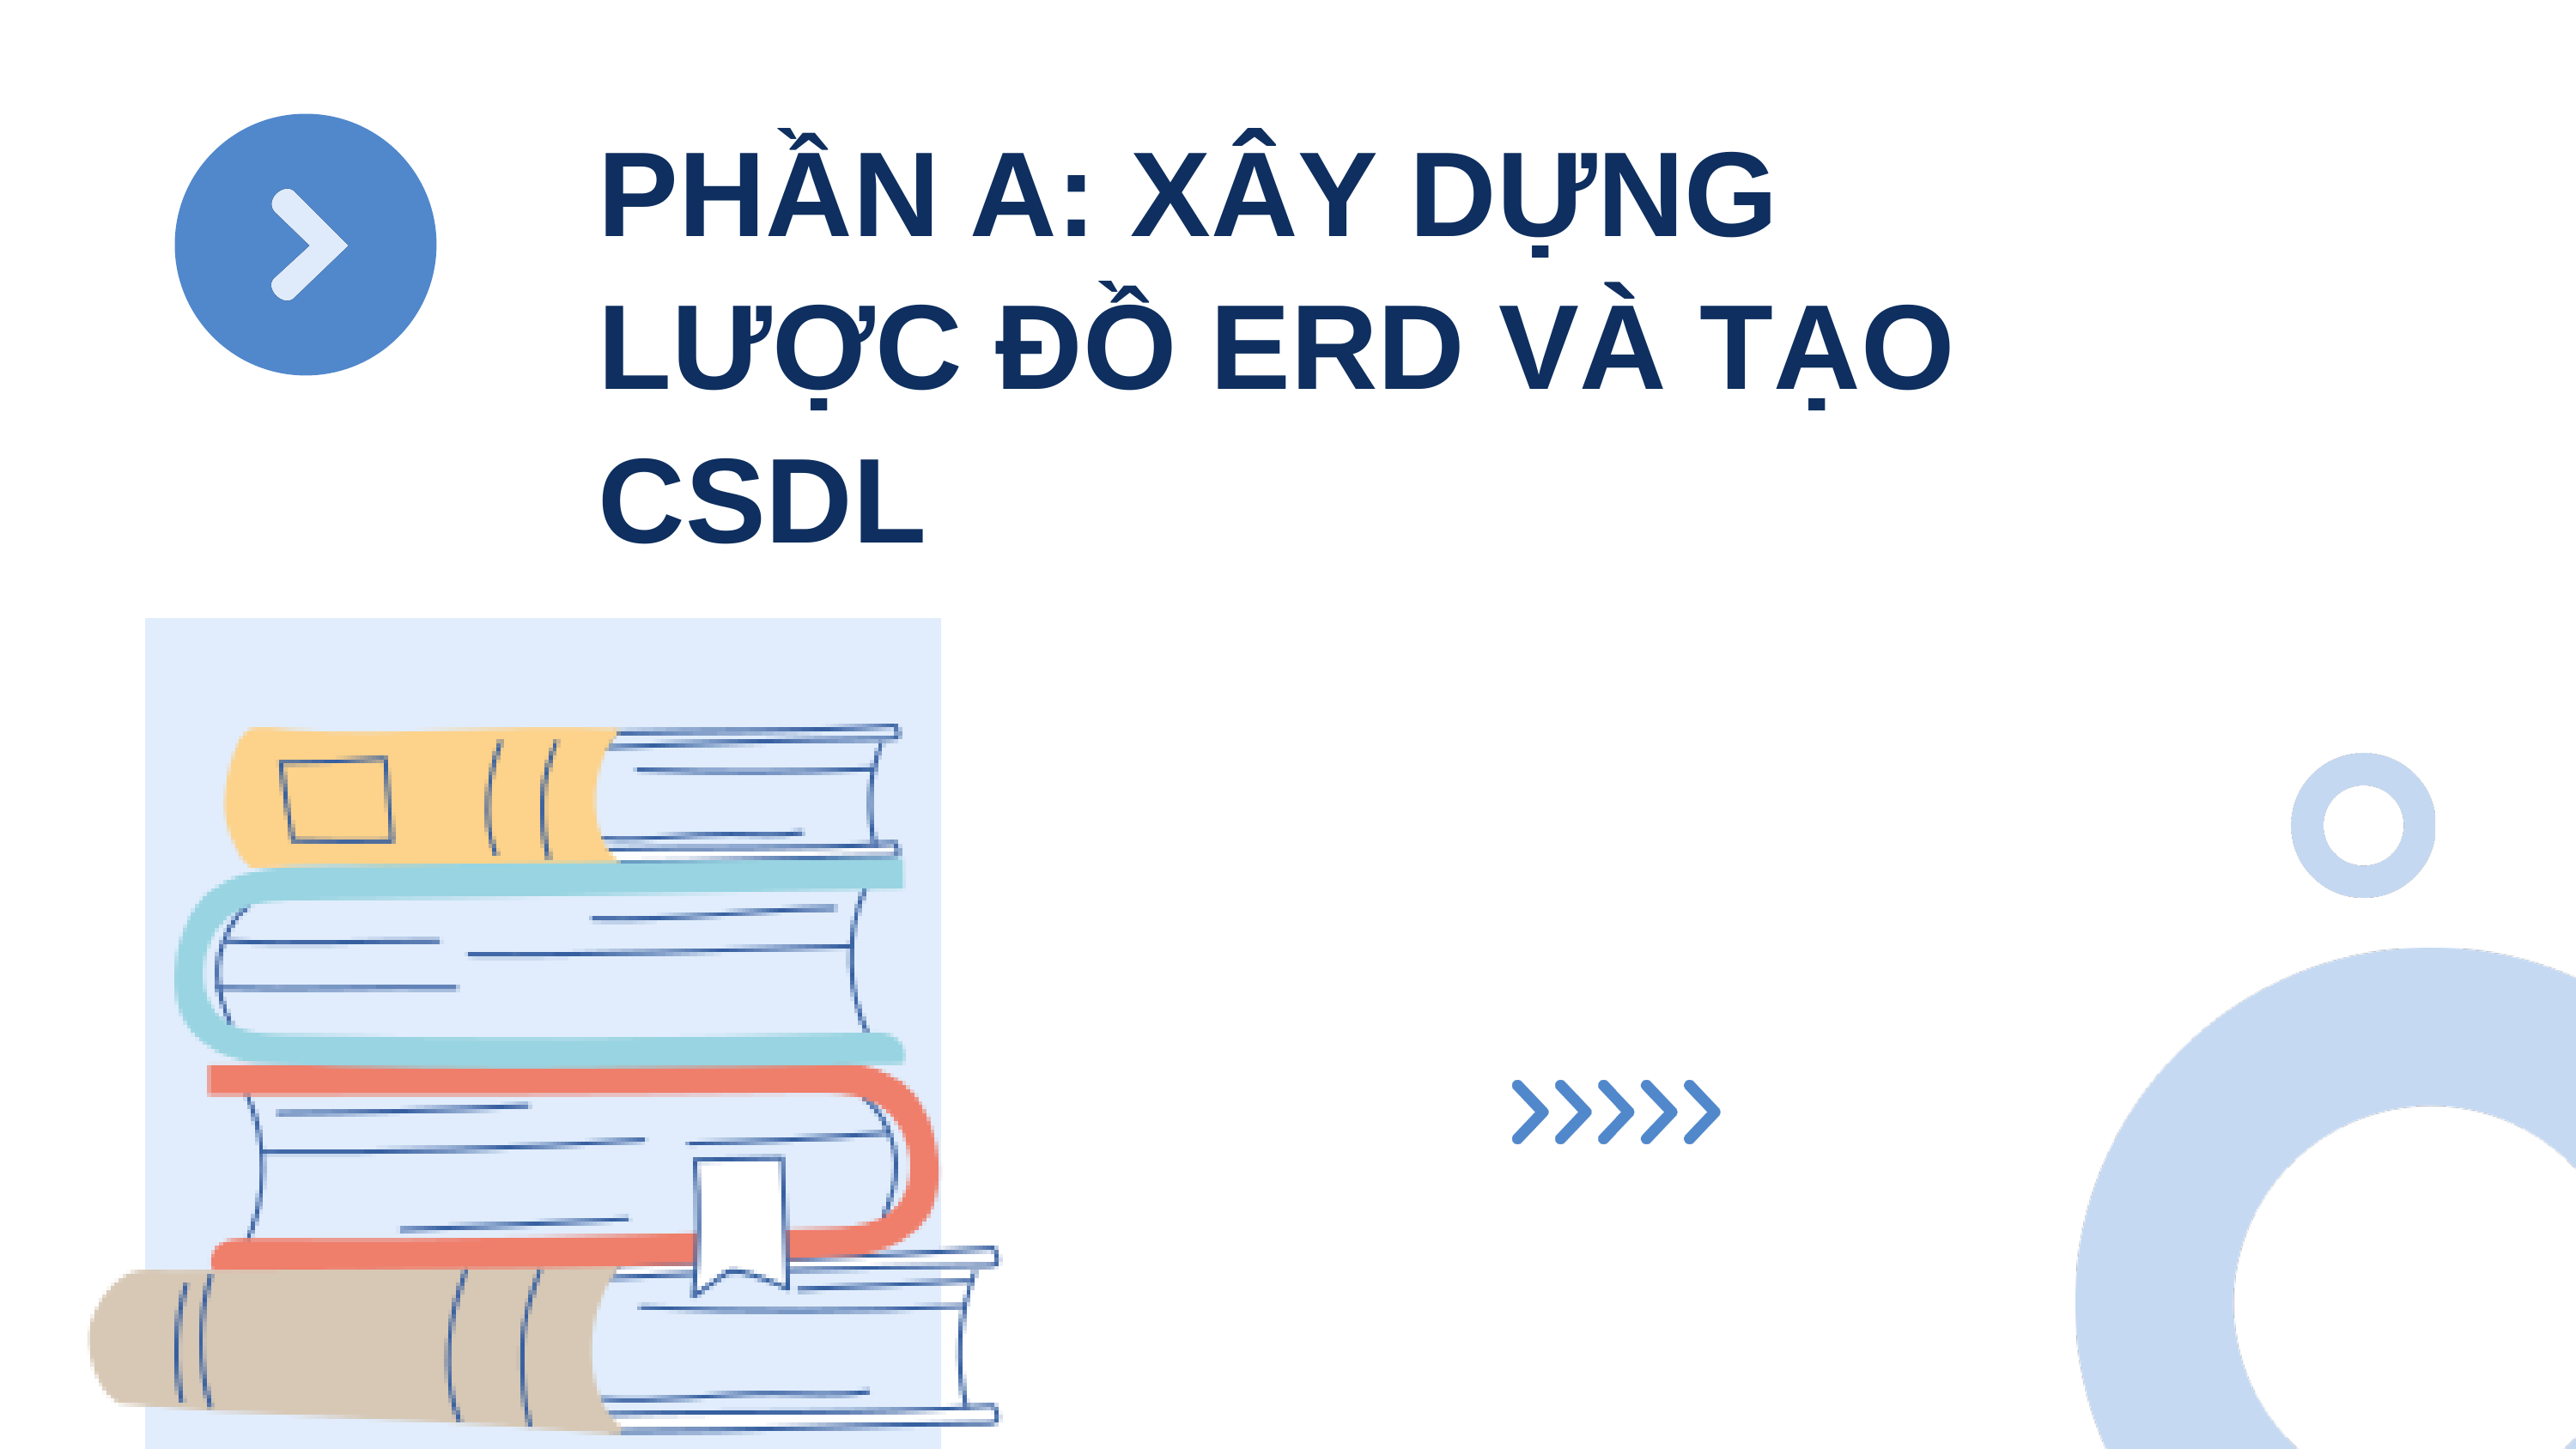

PHẦN A: XÂY DỰNG LƯỢC ĐỒ ERD VÀ TẠO CSDL